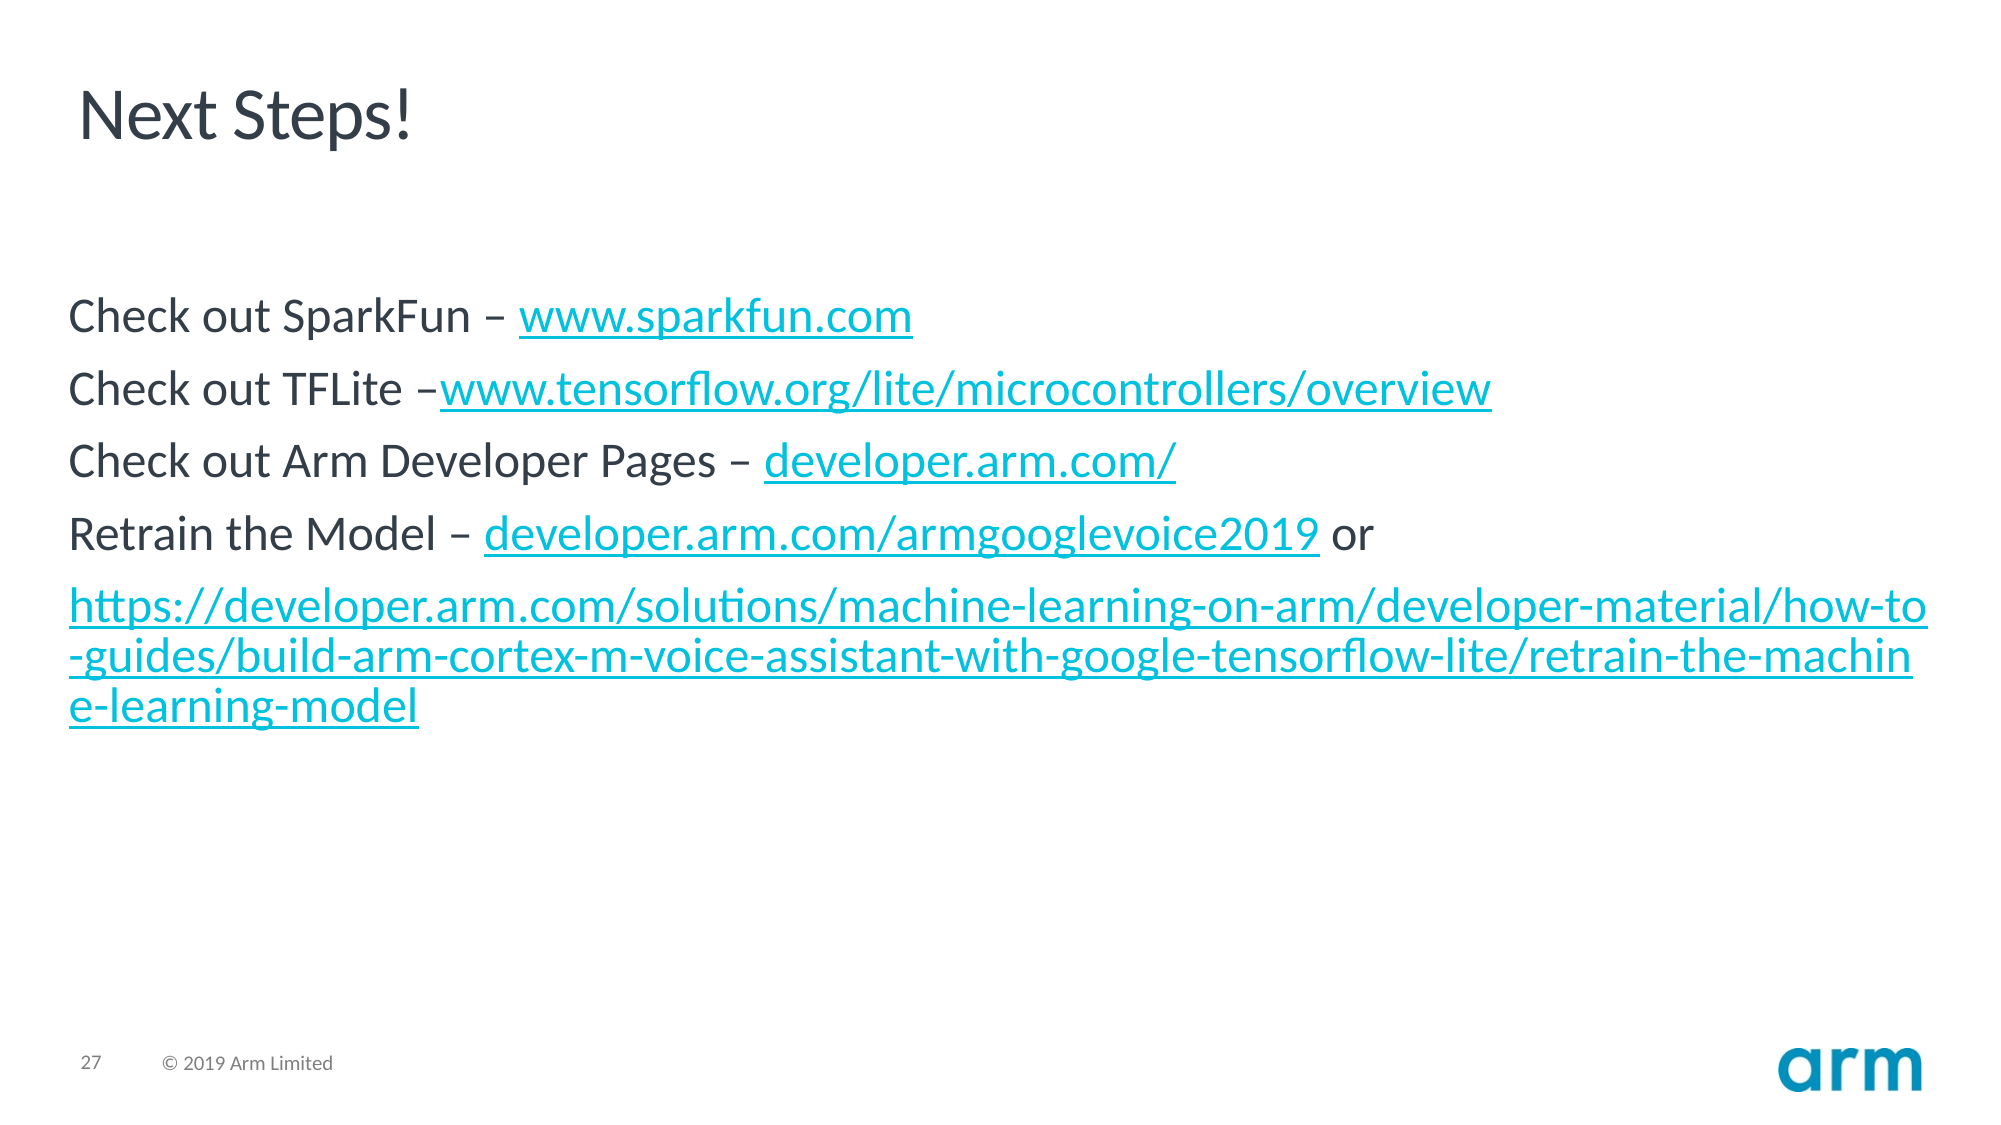

# Next Steps!

Check out SparkFun – www.sparkfun.com
Check out TFLite –www.tensorflow.org/lite/microcontrollers/overview
Check out Arm Developer Pages – developer.arm.com/
Retrain the Model – developer.arm.com/armgooglevoice2019​ or
https://developer.arm.com/solutions/machine-learning-on-arm/developer-material/how-to-guides/build-arm-cortex-m-voice-assistant-with-google-tensorflow-lite/retrain-the-machine-learning-model